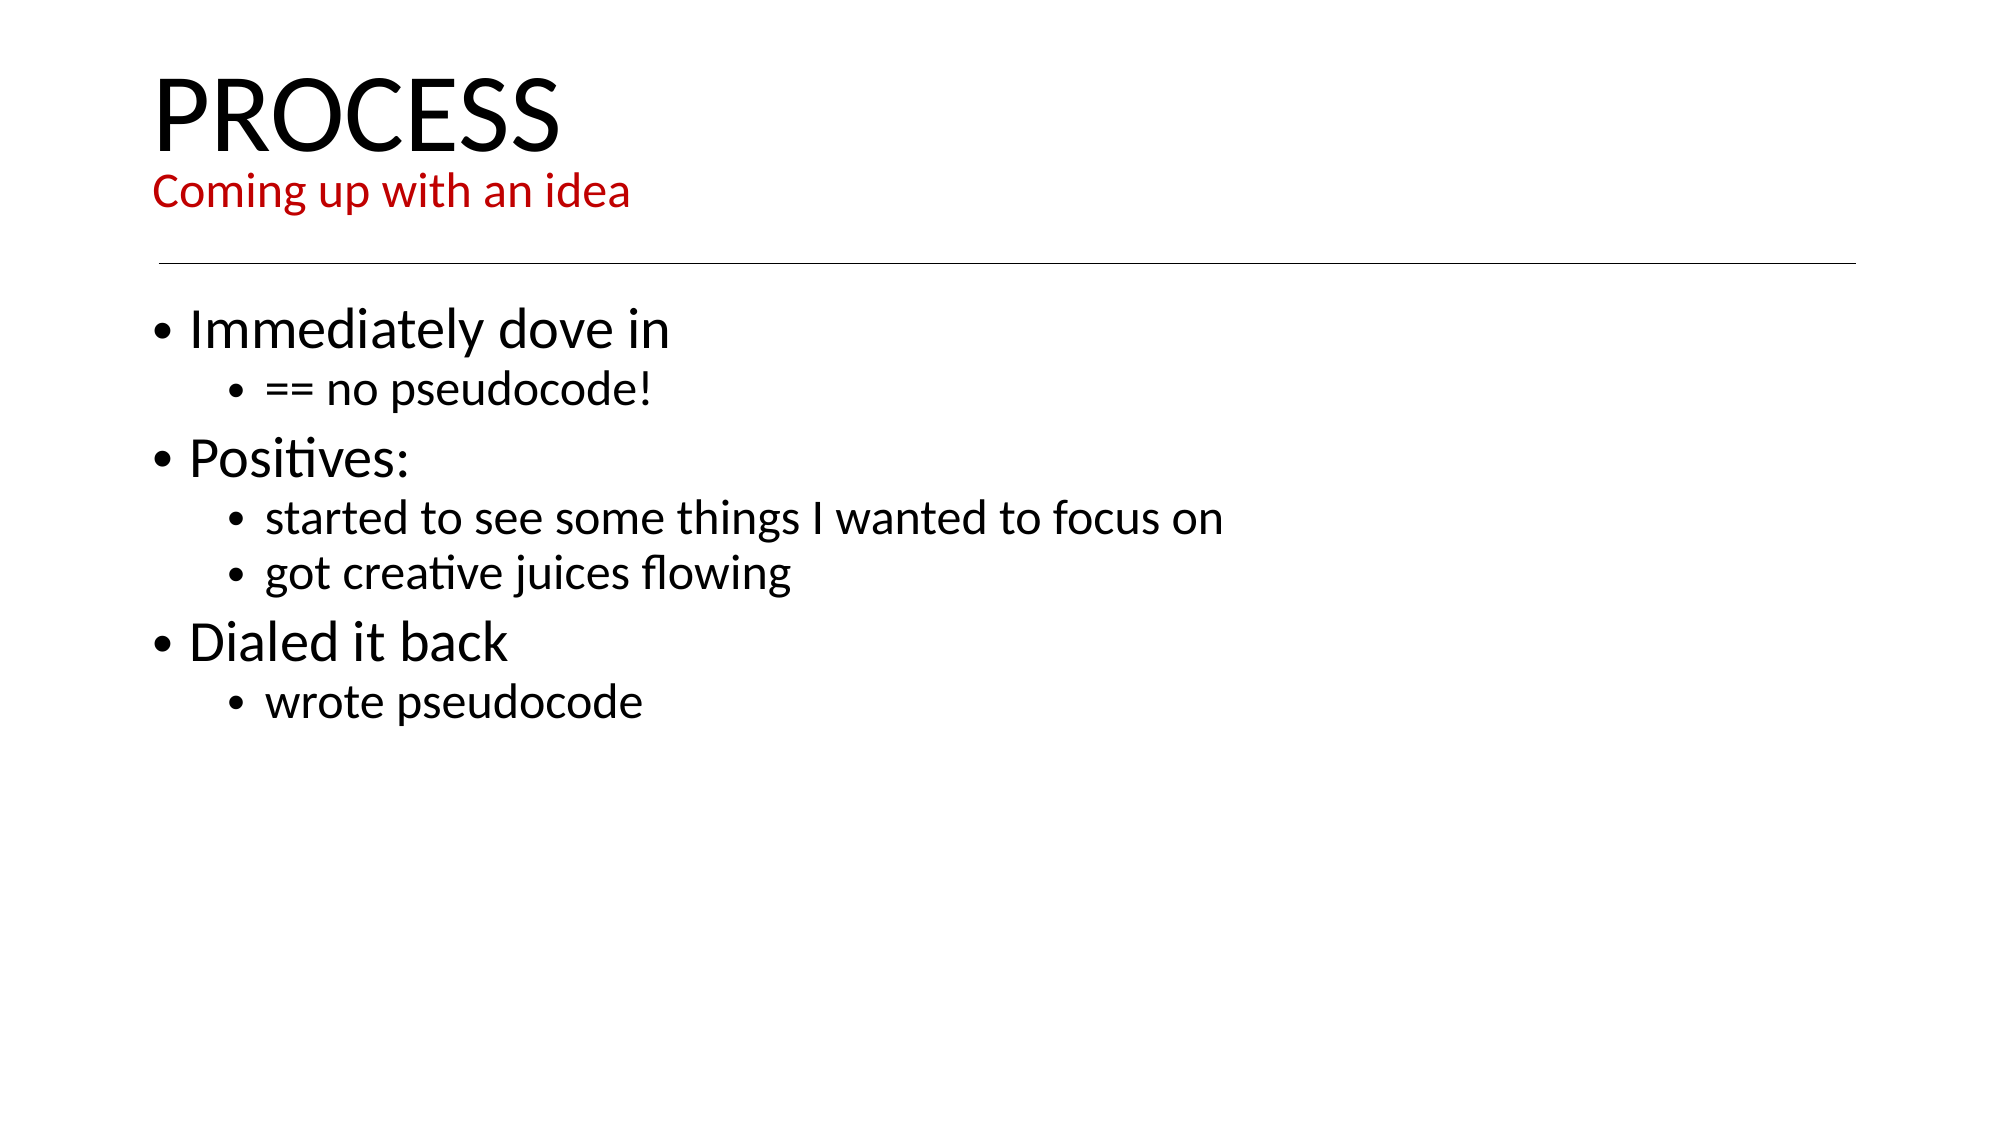

# PROCESS Coming up with an idea
Immediately dove in
== no pseudocode!
Positives:
started to see some things I wanted to focus on
got creative juices flowing
Dialed it back
wrote pseudocode